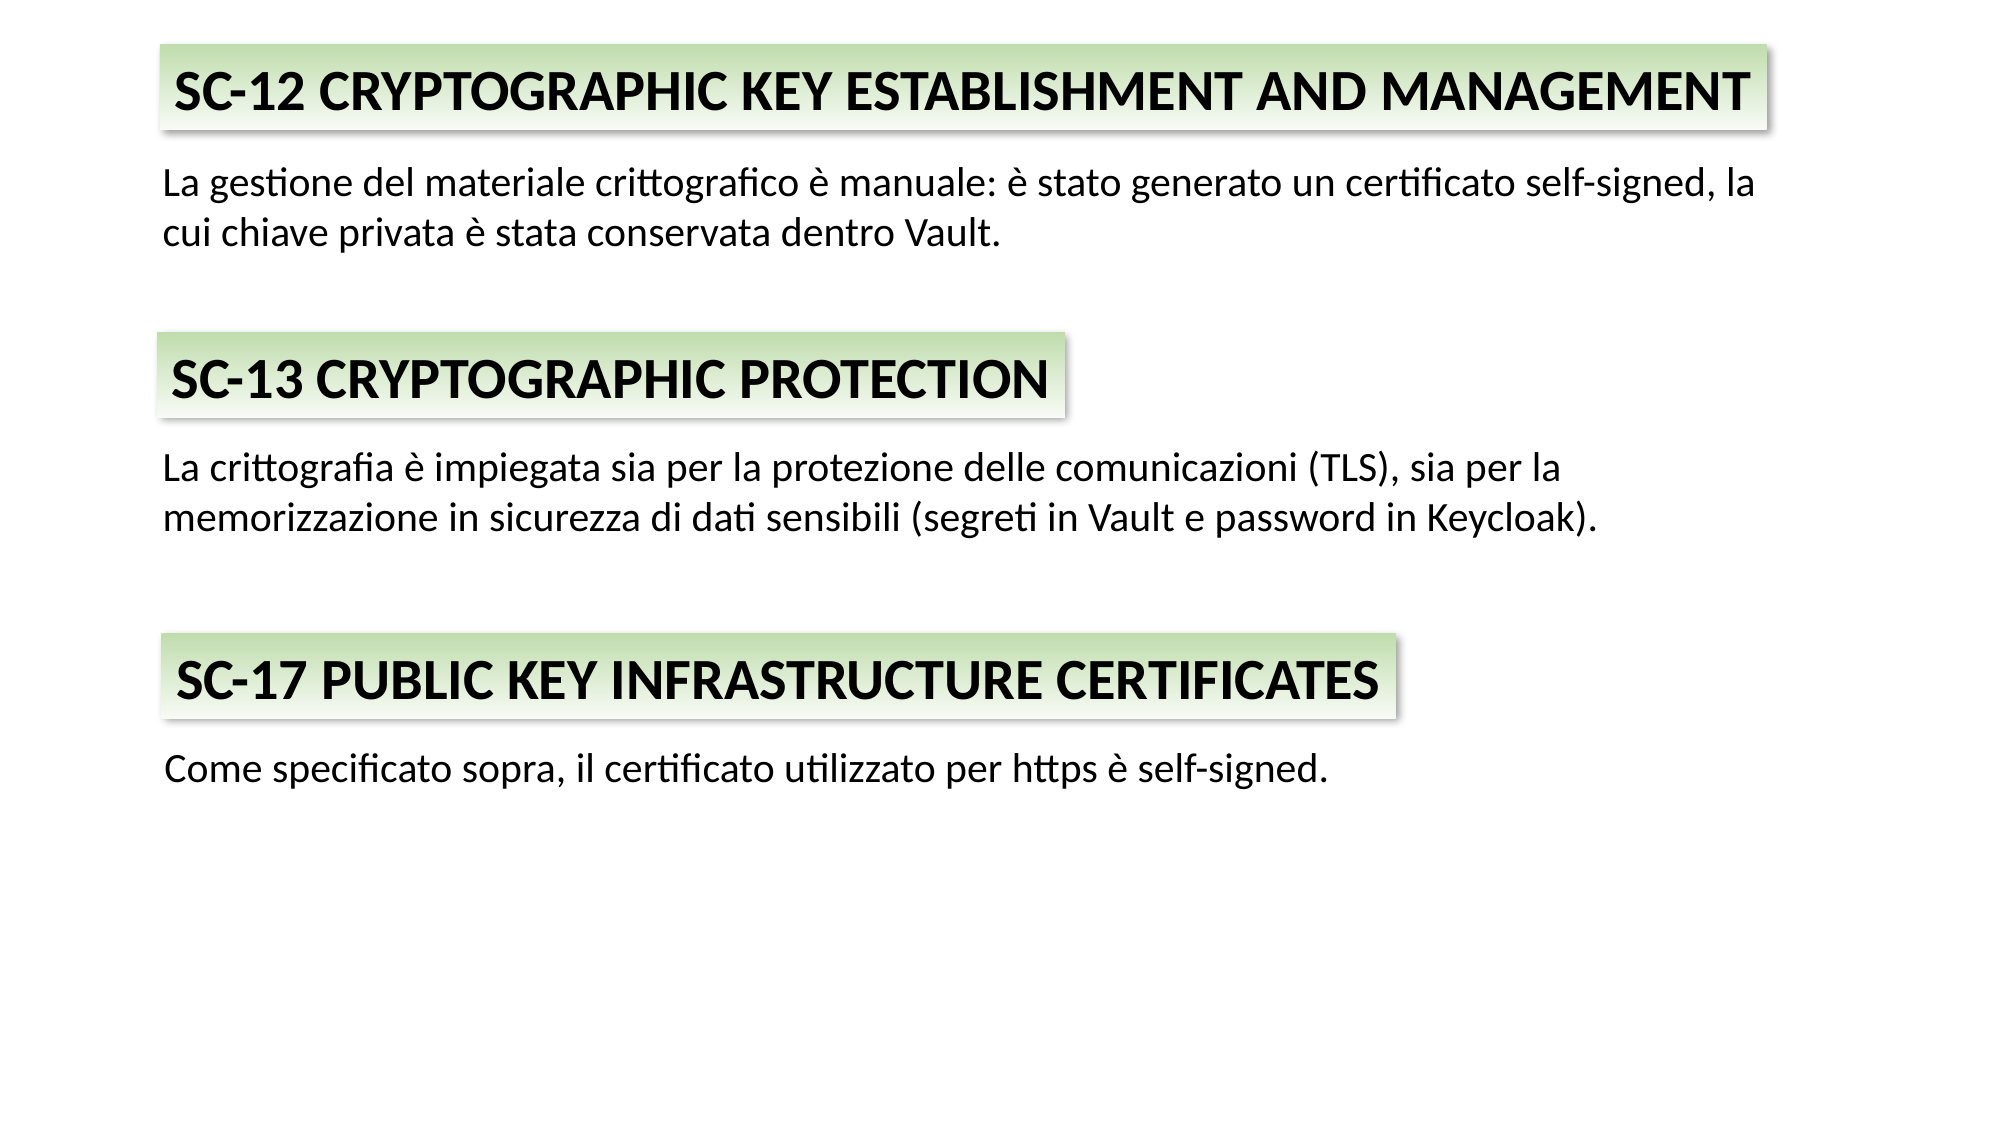

SC-12 CRYPTOGRAPHIC KEY ESTABLISHMENT AND MANAGEMENT
La gestione del materiale crittografico è manuale: è stato generato un certificato self-signed, la cui chiave privata è stata conservata dentro Vault.
SC-13 CRYPTOGRAPHIC PROTECTION
La crittografia è impiegata sia per la protezione delle comunicazioni (TLS), sia per la memorizzazione in sicurezza di dati sensibili (segreti in Vault e password in Keycloak).
SC-17 PUBLIC KEY INFRASTRUCTURE CERTIFICATES
Come specificato sopra, il certificato utilizzato per https è self-signed.